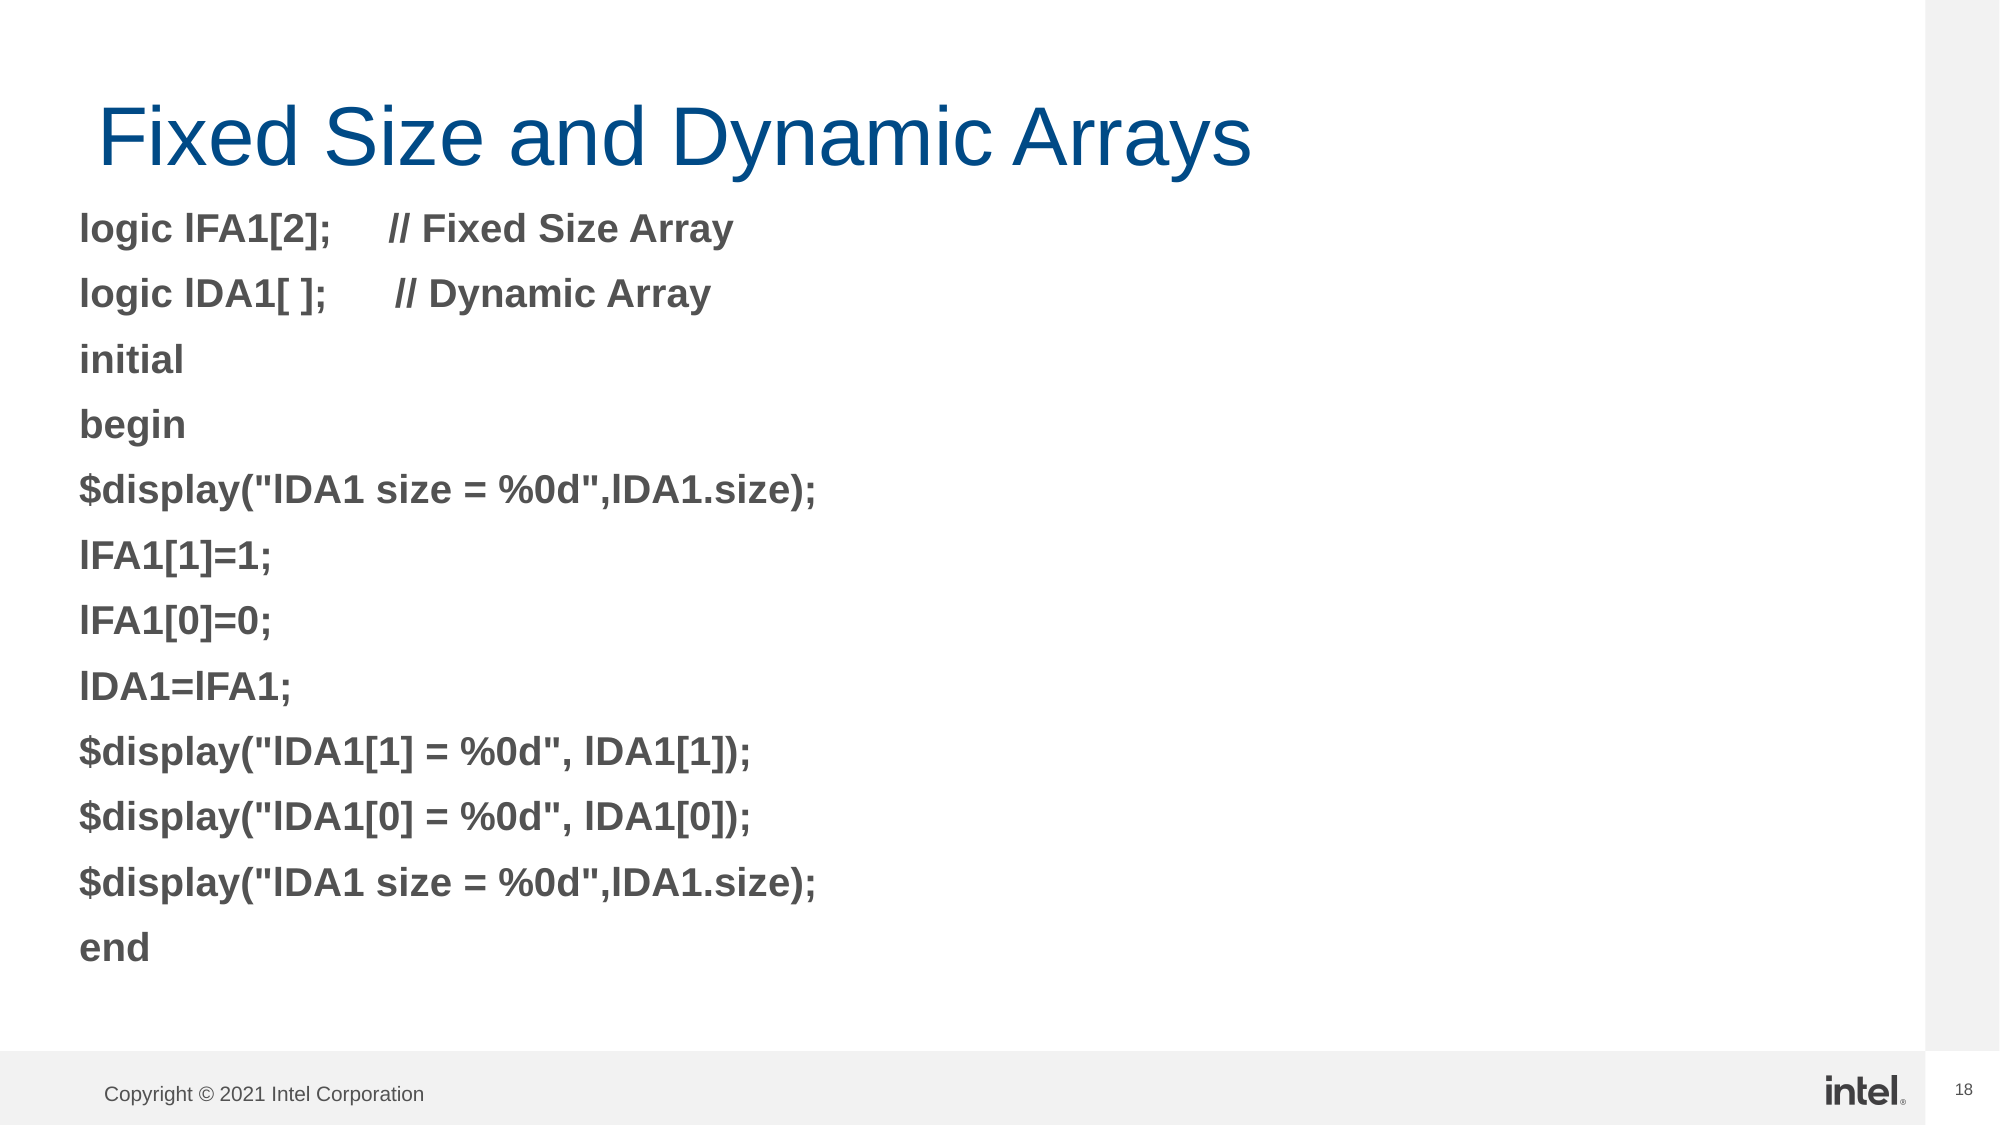

# Fixed Size and Dynamic Arrays
logic lFA1[2];     // Fixed Size Array
logic lDA1[ ];      // Dynamic Array
initial
begin
$display("lDA1 size = %0d",lDA1.size);
lFA1[1]=1;
lFA1[0]=0;
lDA1=lFA1;
$display("lDA1[1] = %0d", lDA1[1]);
$display("lDA1[0] = %0d", lDA1[0]);
$display("lDA1 size = %0d",lDA1.size);
end